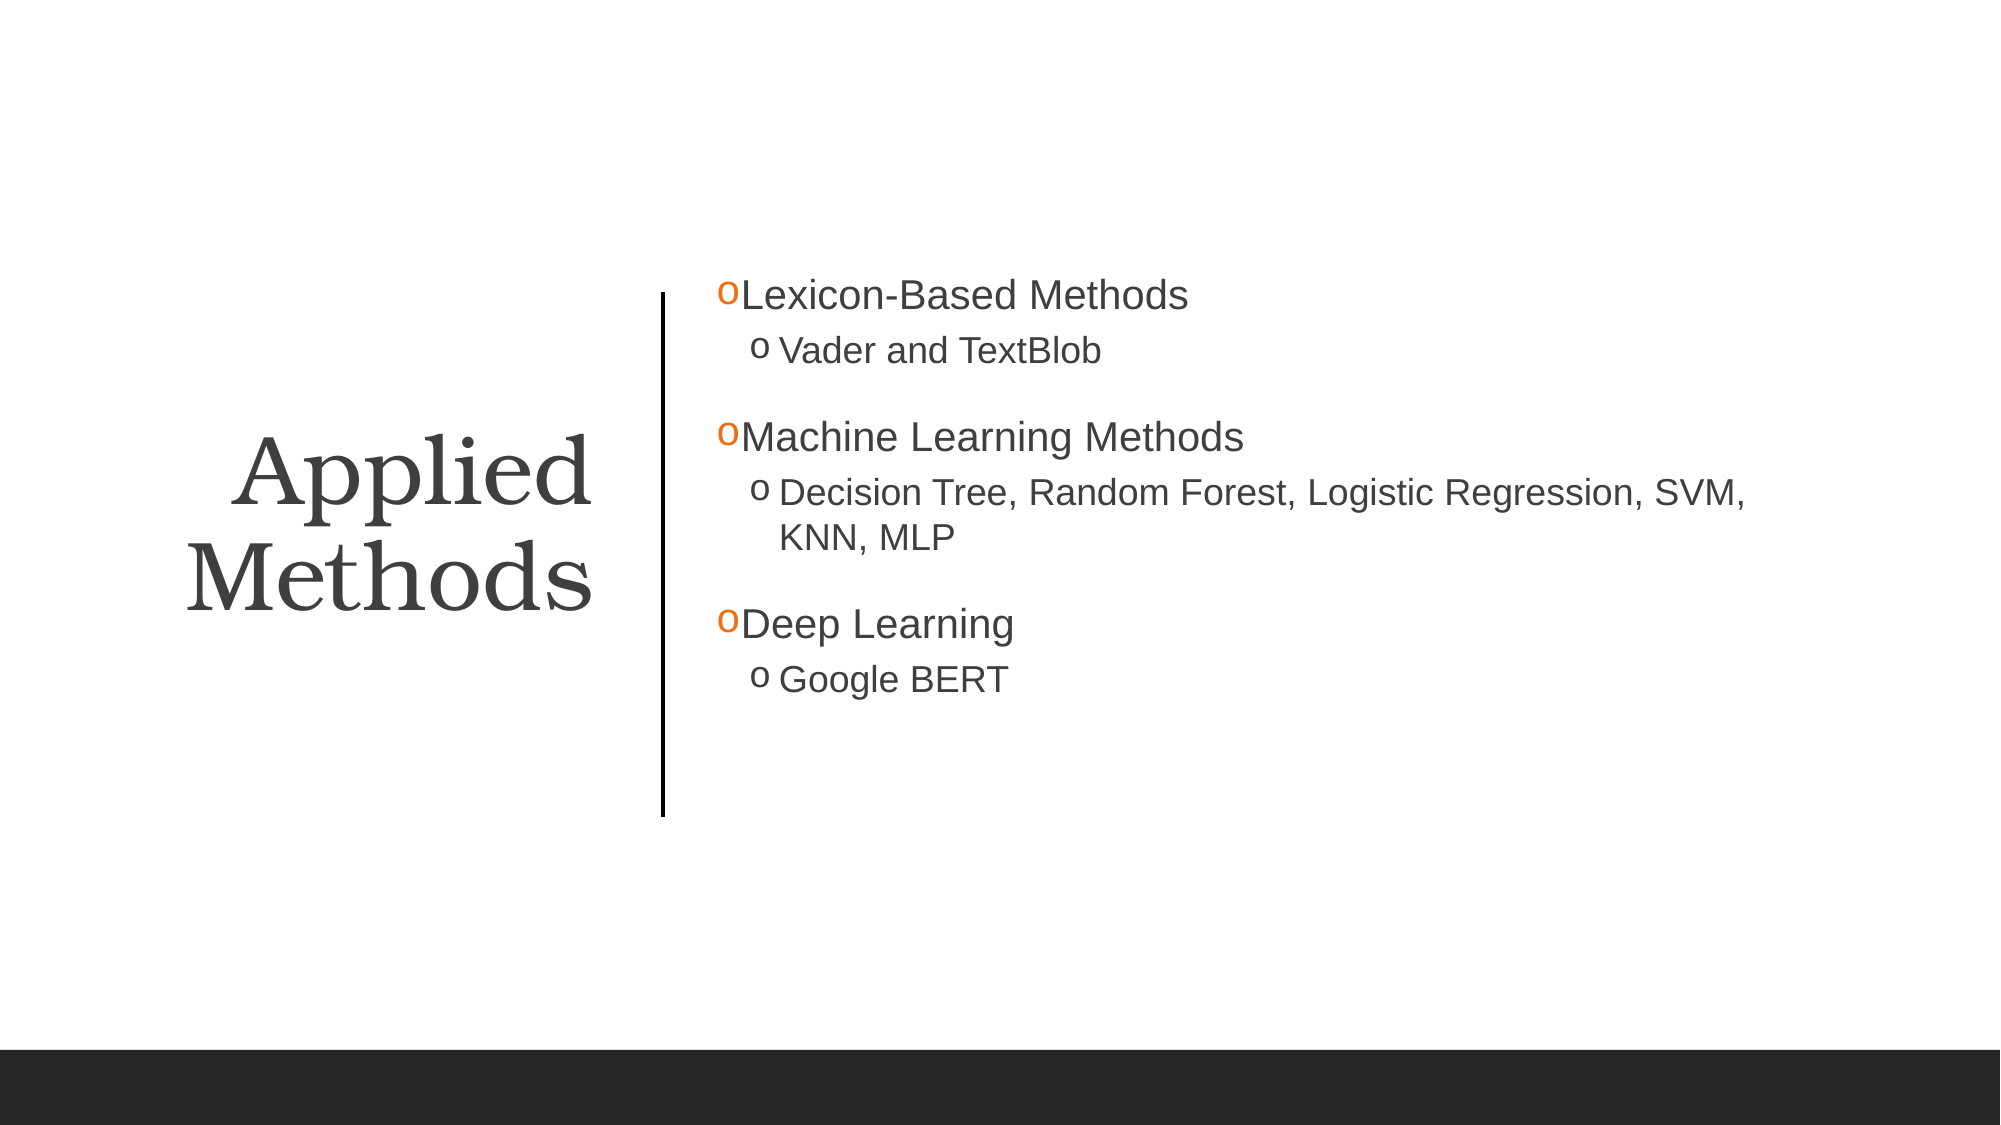

Lexicon-Based Methods
Vader and TextBlob
Machine Learning Methods
Decision Tree, Random Forest, Logistic Regression, SVM, KNN, MLP
Deep Learning
Google BERT

# Applied Methods